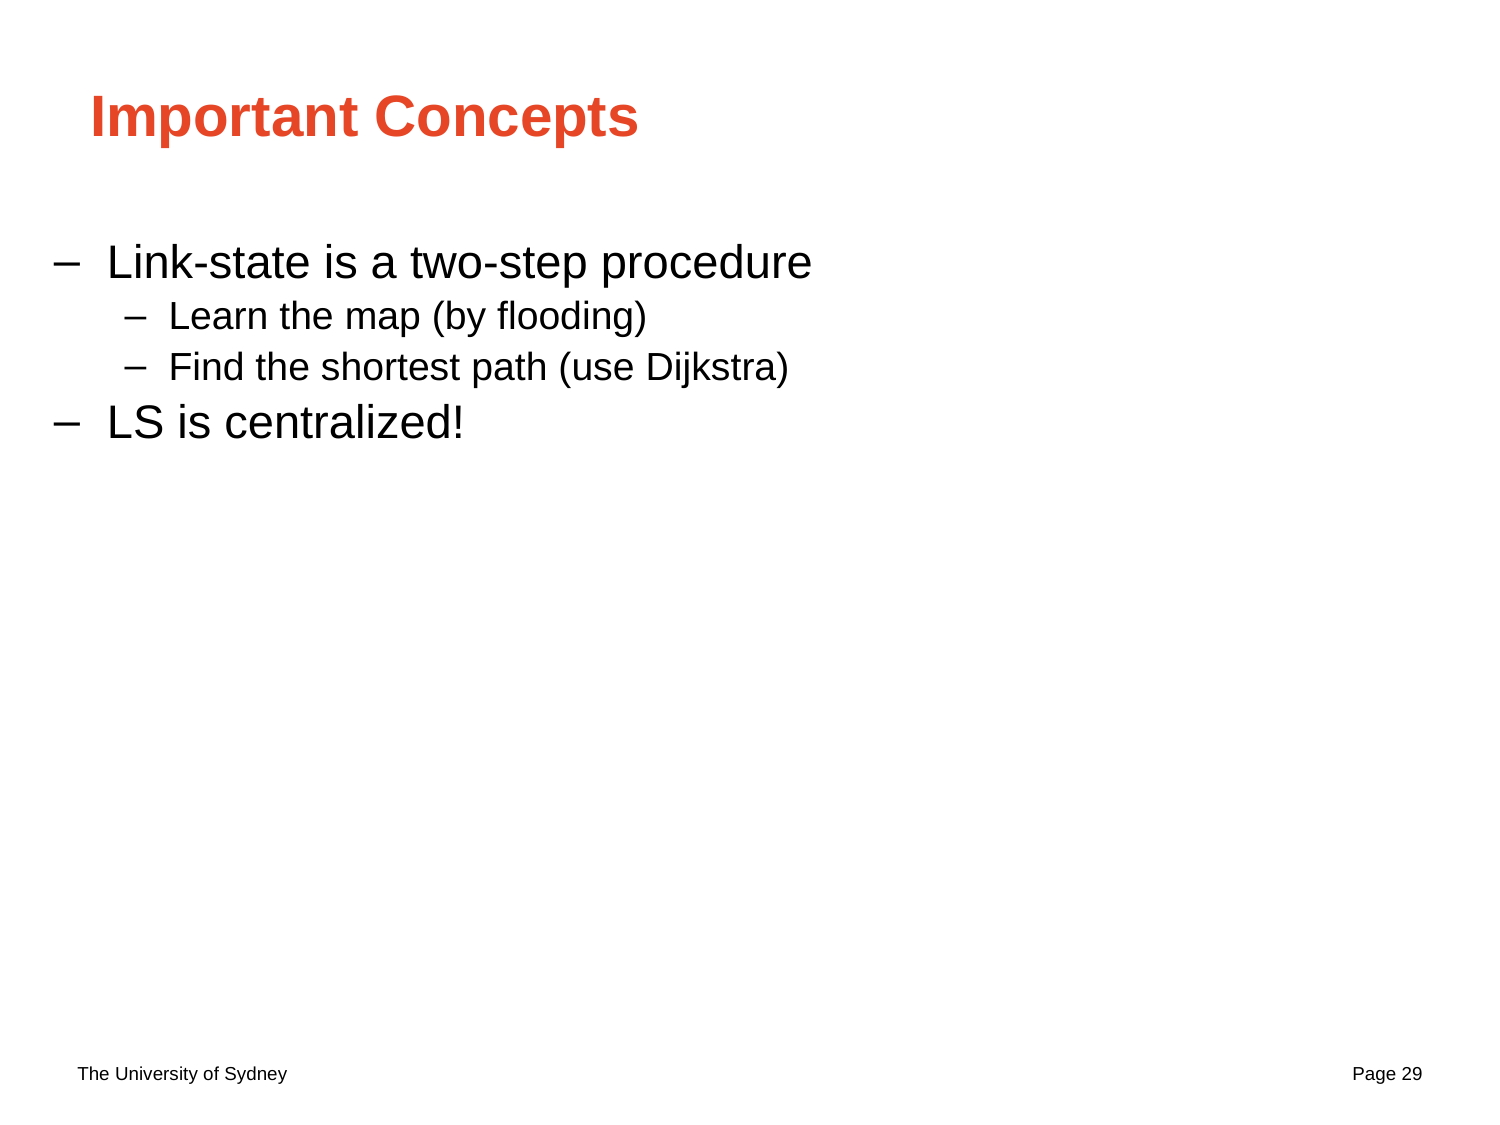

# Important Concepts
Link-state is a two-step procedure
Learn the map (by flooding)
Find the shortest path (use Dijkstra)
LS is centralized!